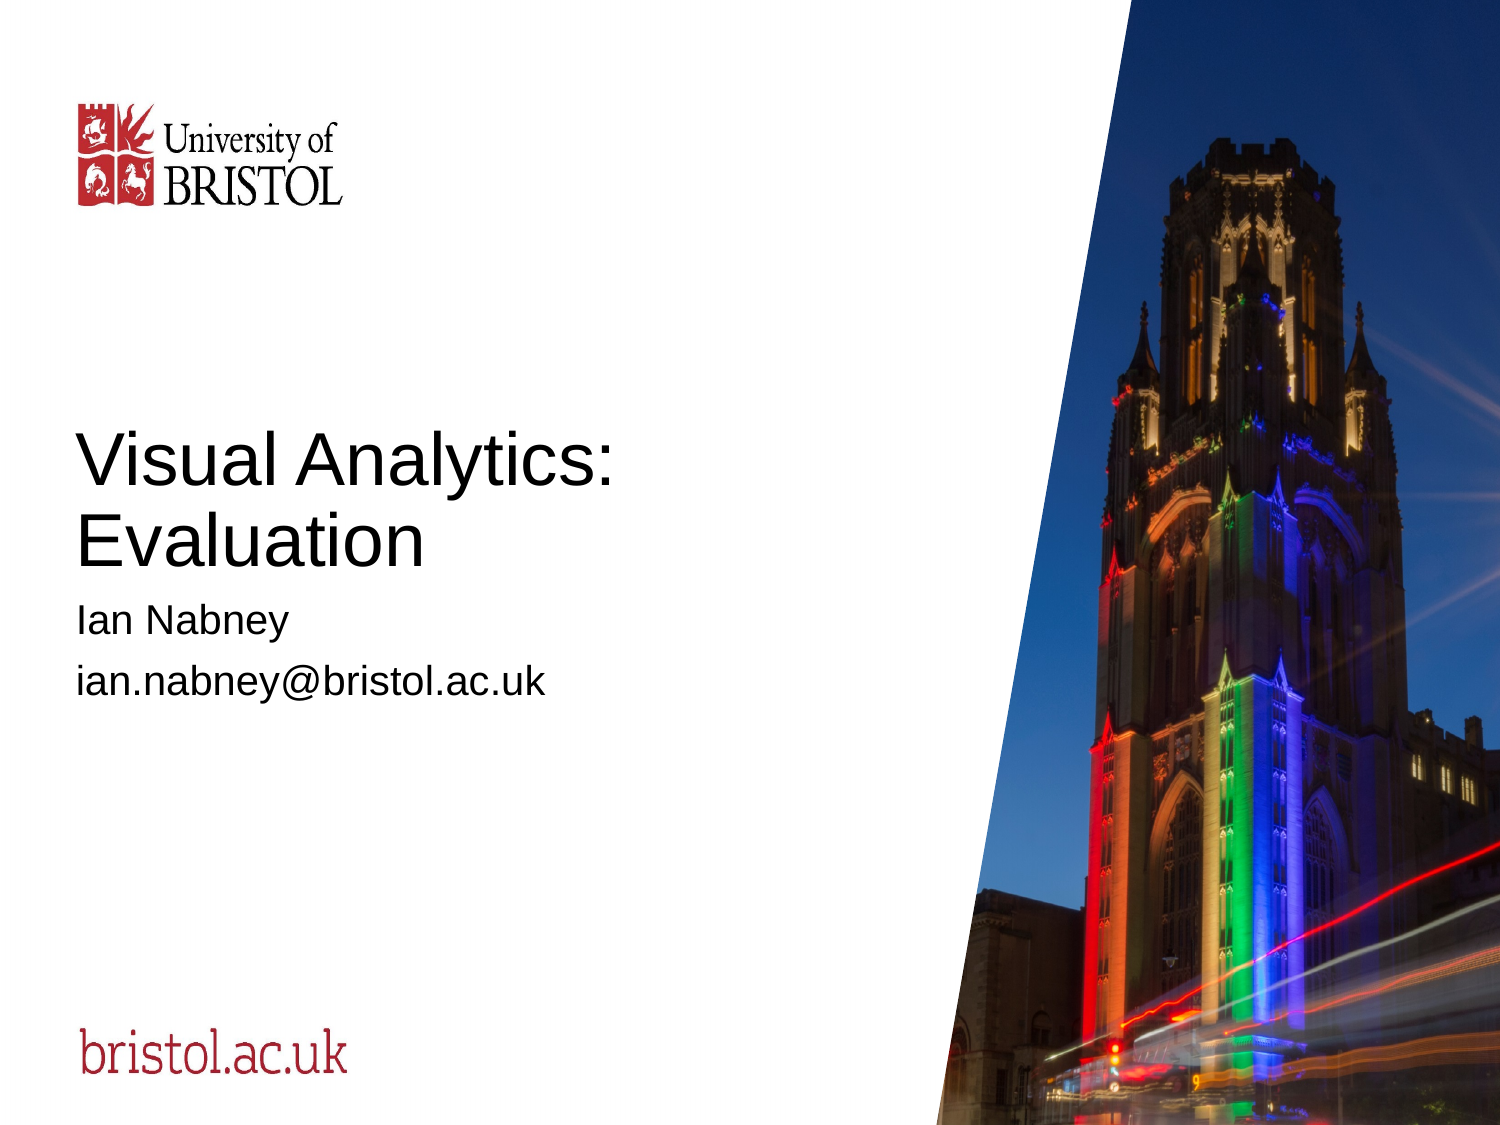

# Visual Analytics: Evaluation
Ian Nabney
ian.nabney@bristol.ac.uk